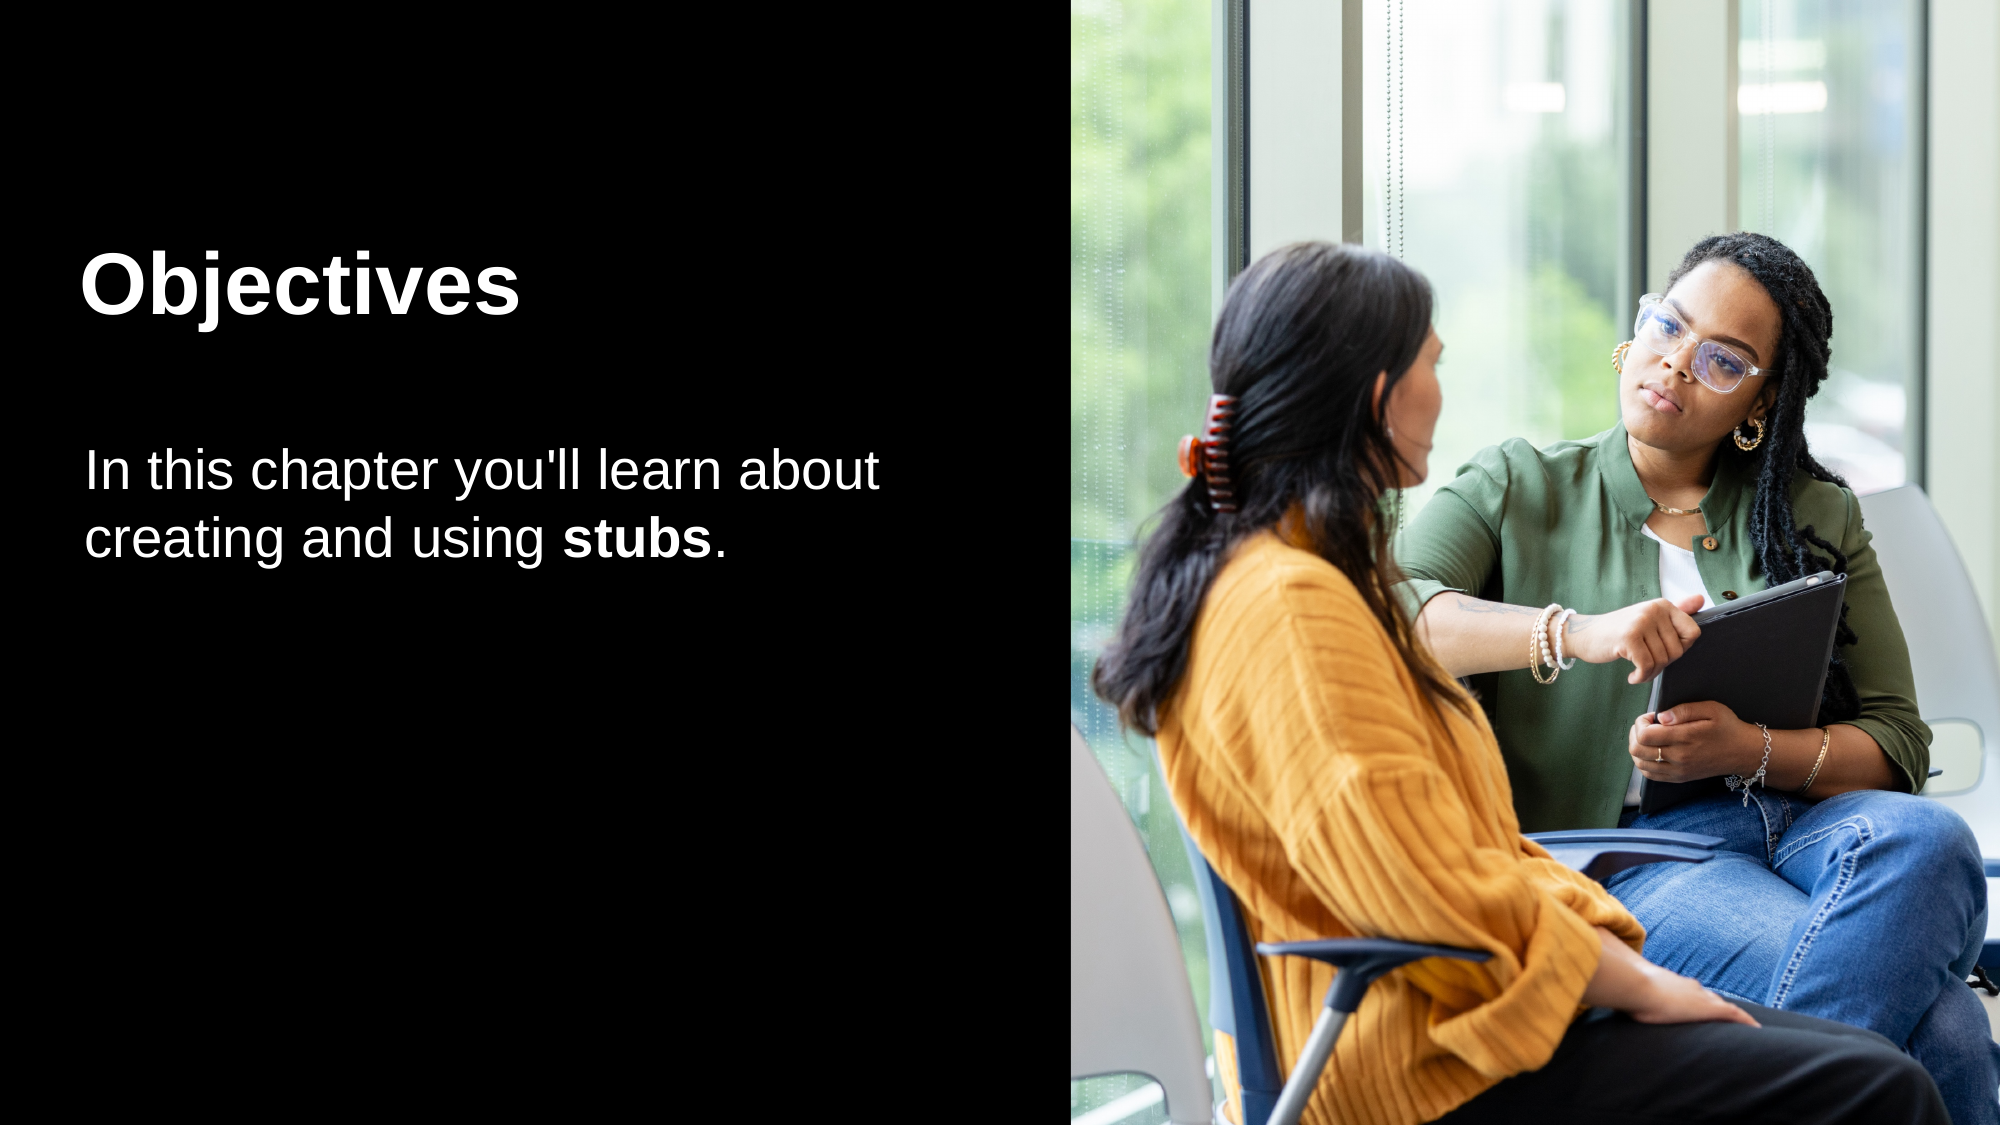

# Objectives
In this chapter you'll learn about
creating and using stubs.